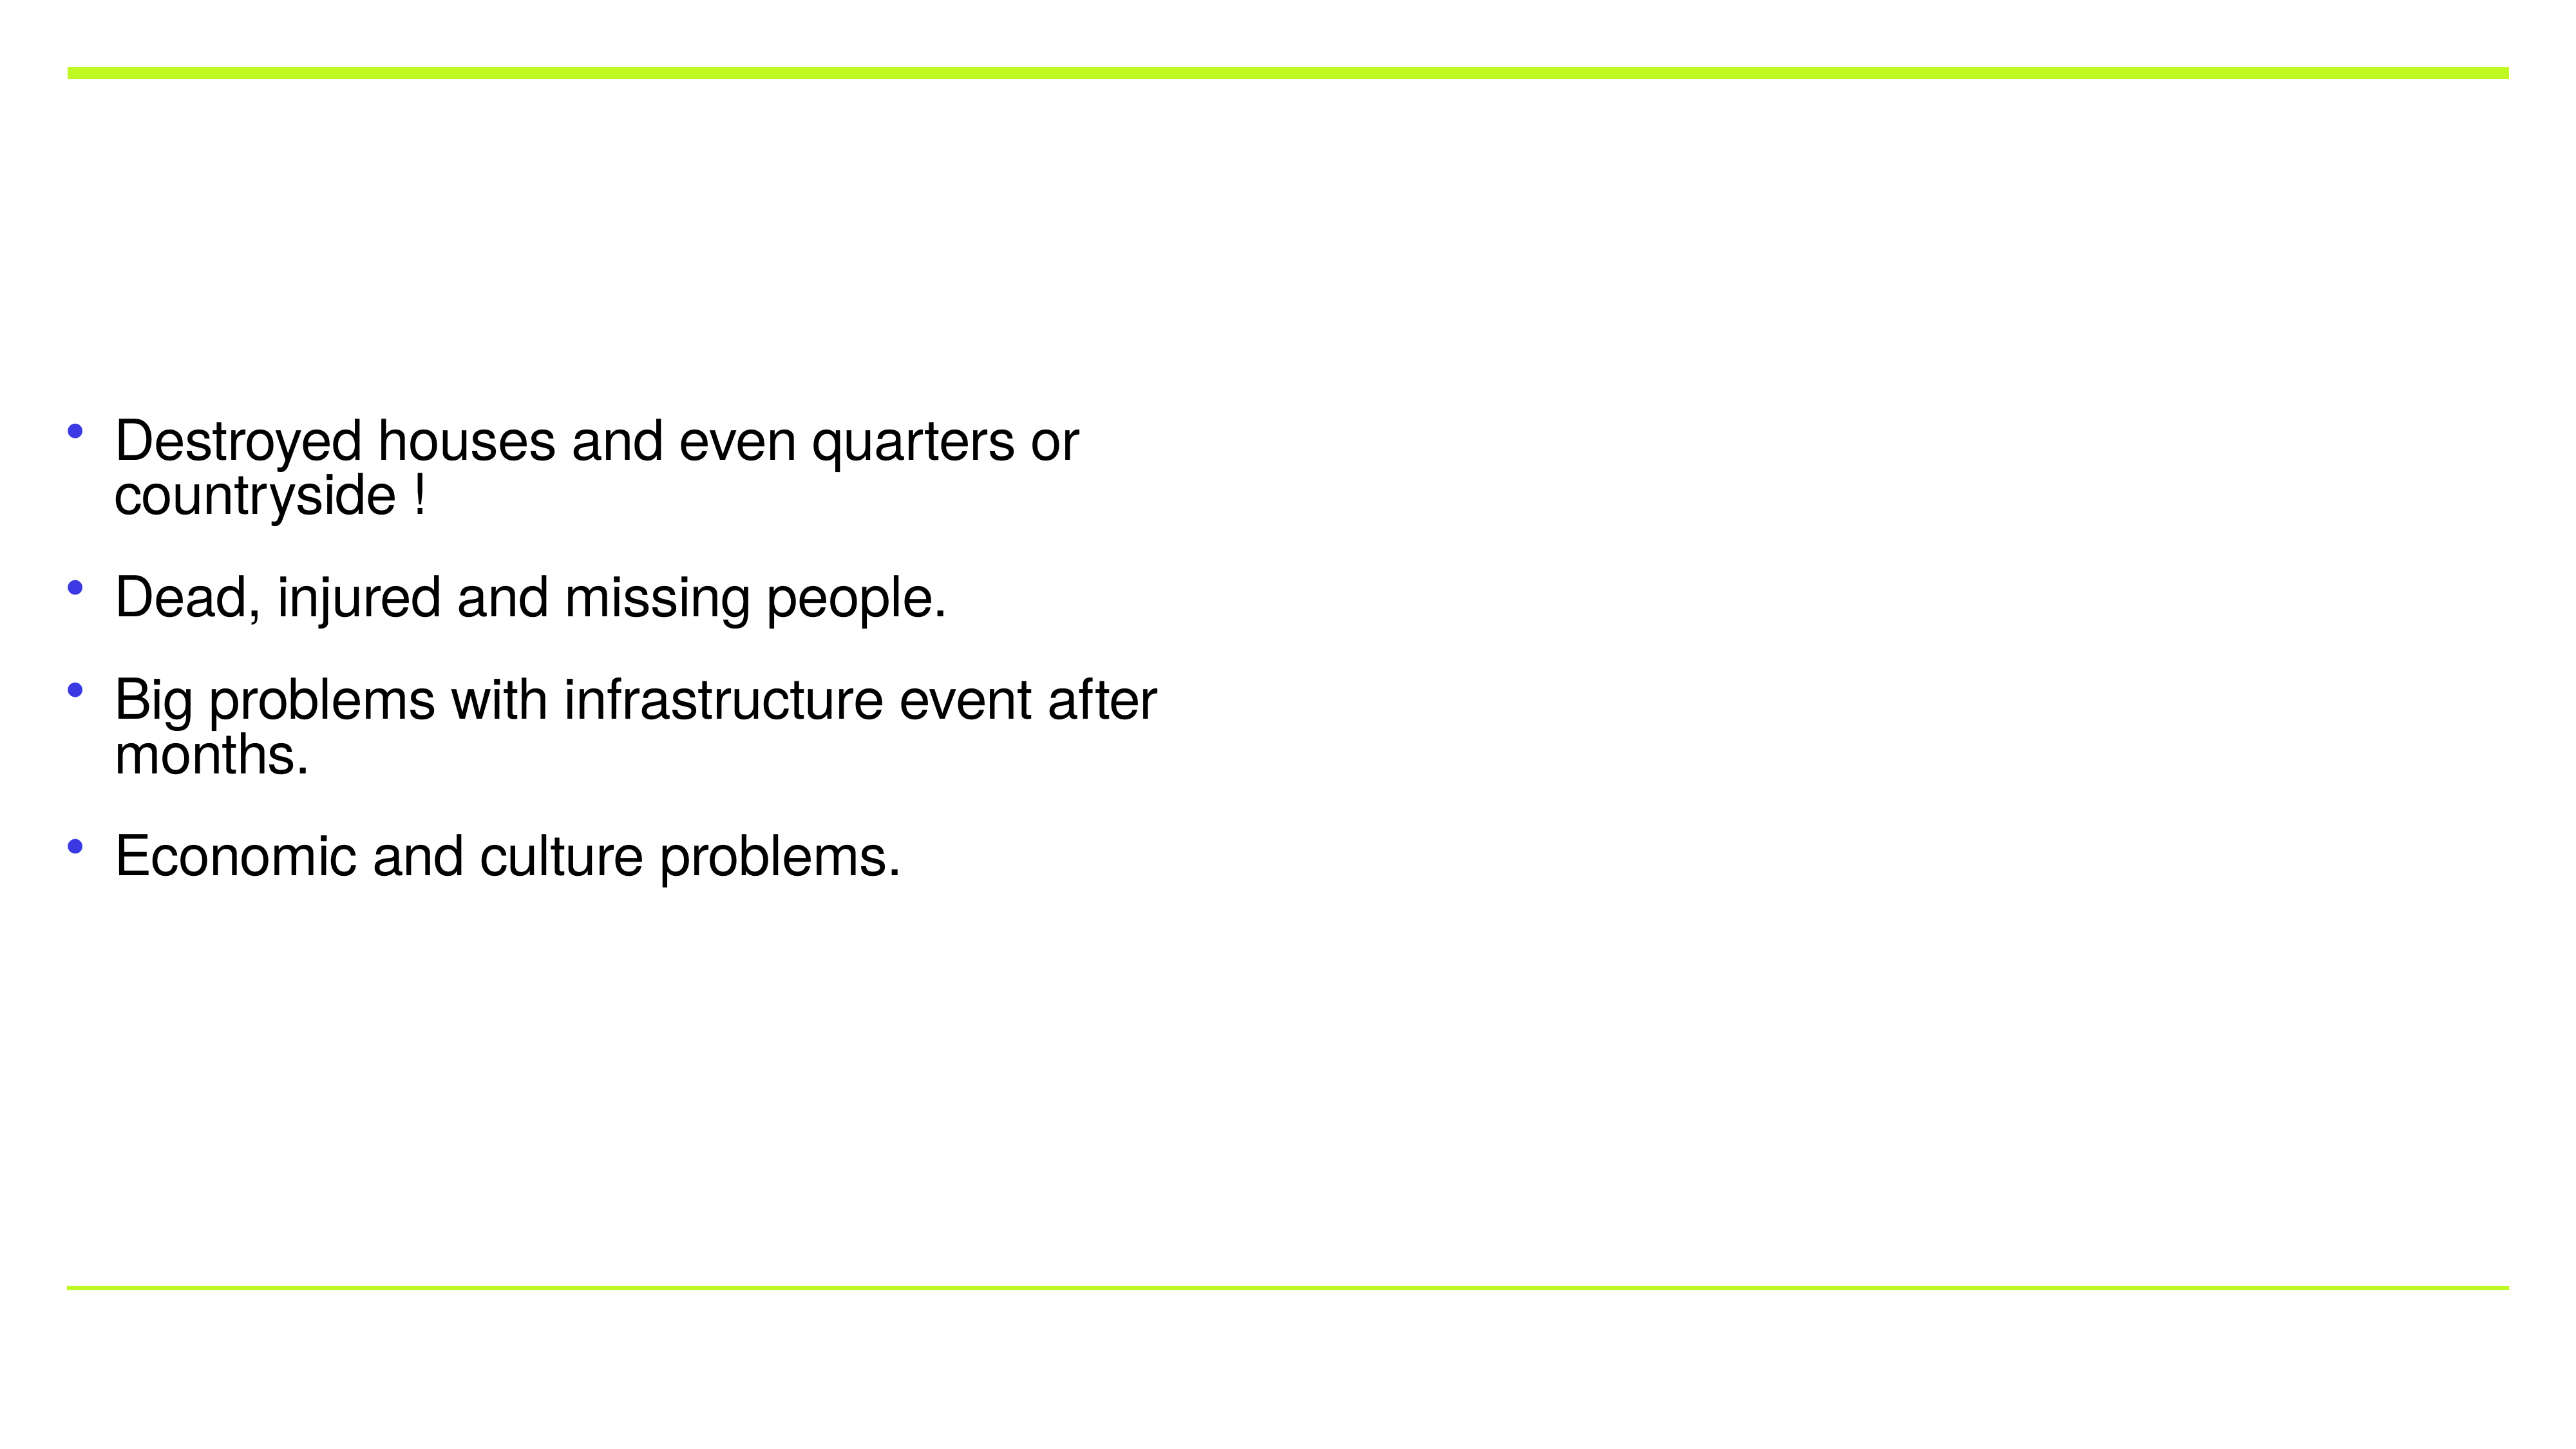

Destroyed houses and even quarters or countryside !
Dead, injured and missing people.
Big problems with infrastructure event after months.
Economic and culture problems.